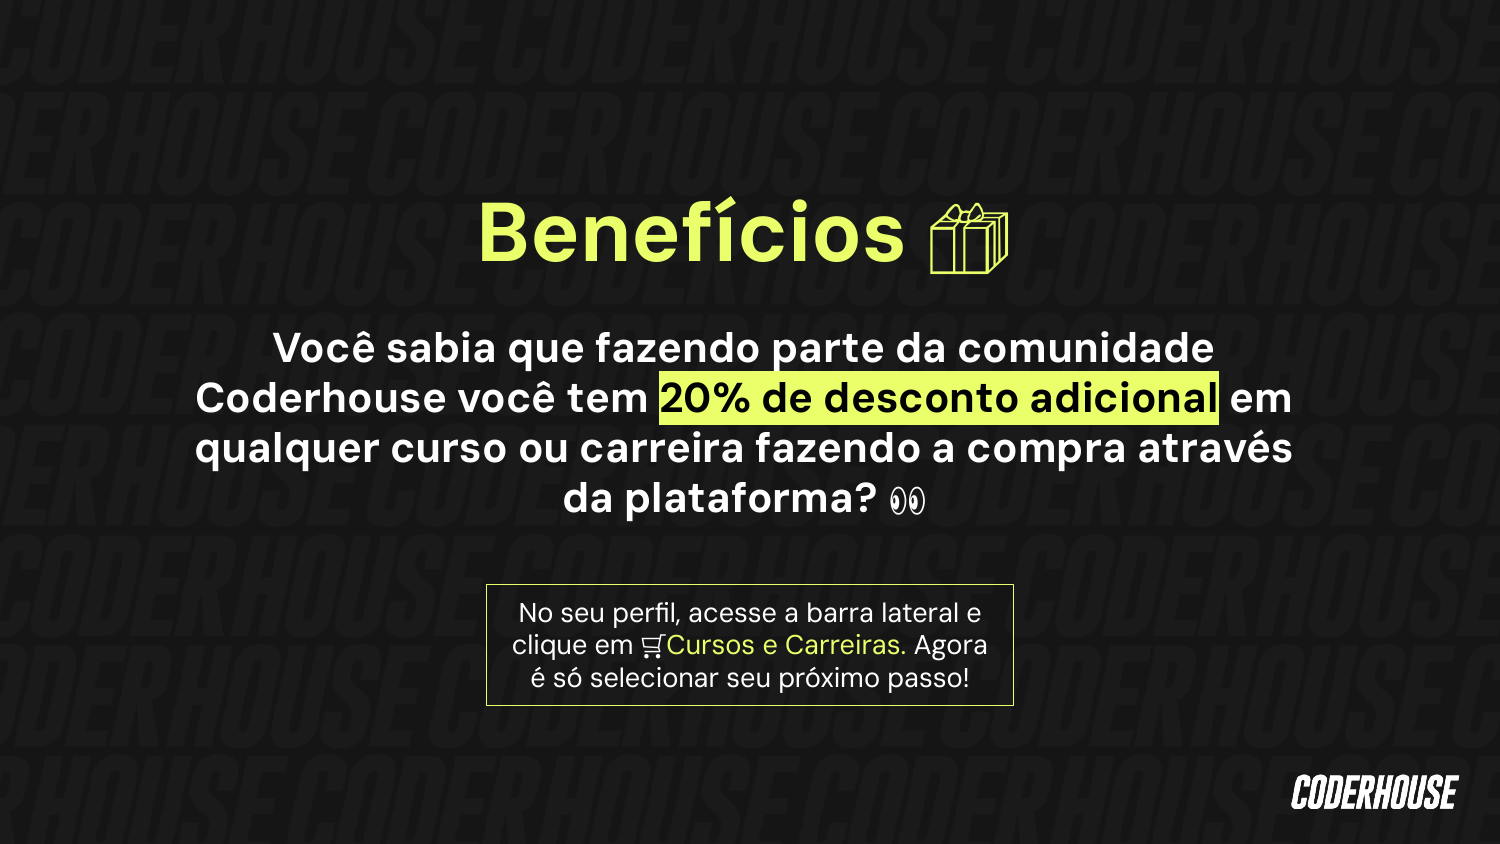

Benefícios 🎁
Você sabia que fazendo parte da comunidade Coderhouse você tem 20% de desconto adicional em qualquer curso ou carreira fazendo a compra através da plataforma? 👀
No seu perfil, acesse a barra lateral e clique em 🛒Cursos e Carreiras. Agora é só selecionar seu próximo passo!